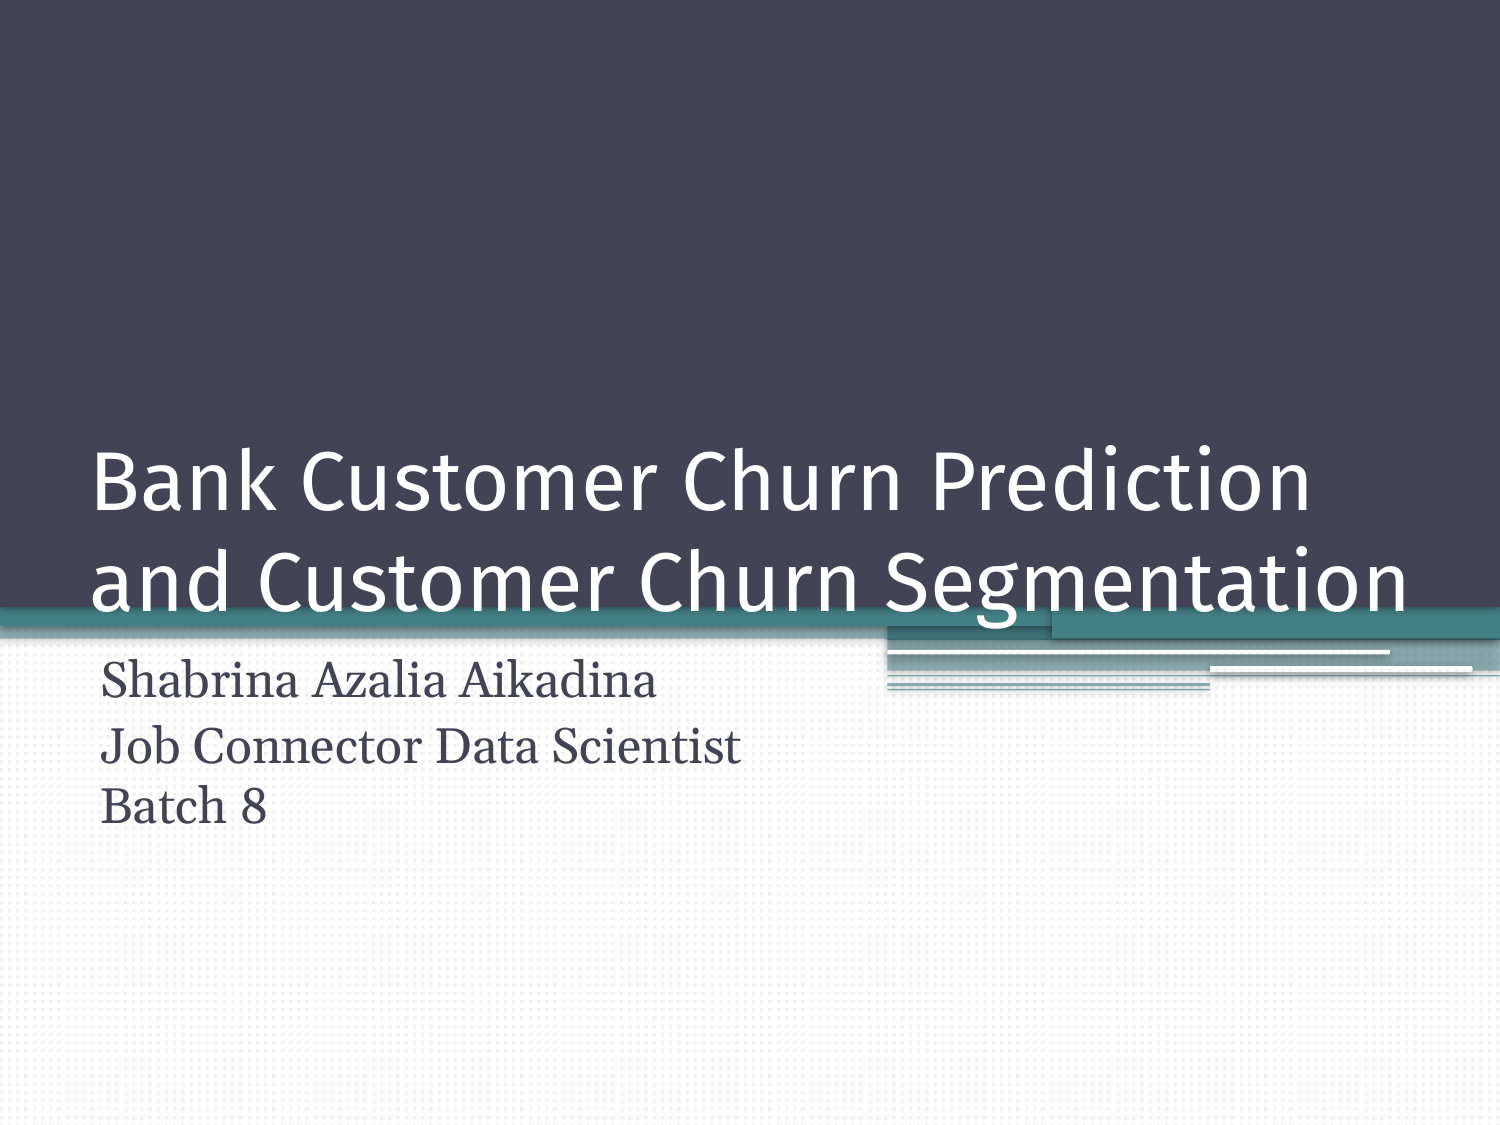

# Bank Customer Churn Prediction and Customer Churn Segmentation
Shabrina Azalia Aikadina
Job Connector Data Scientist Batch 8